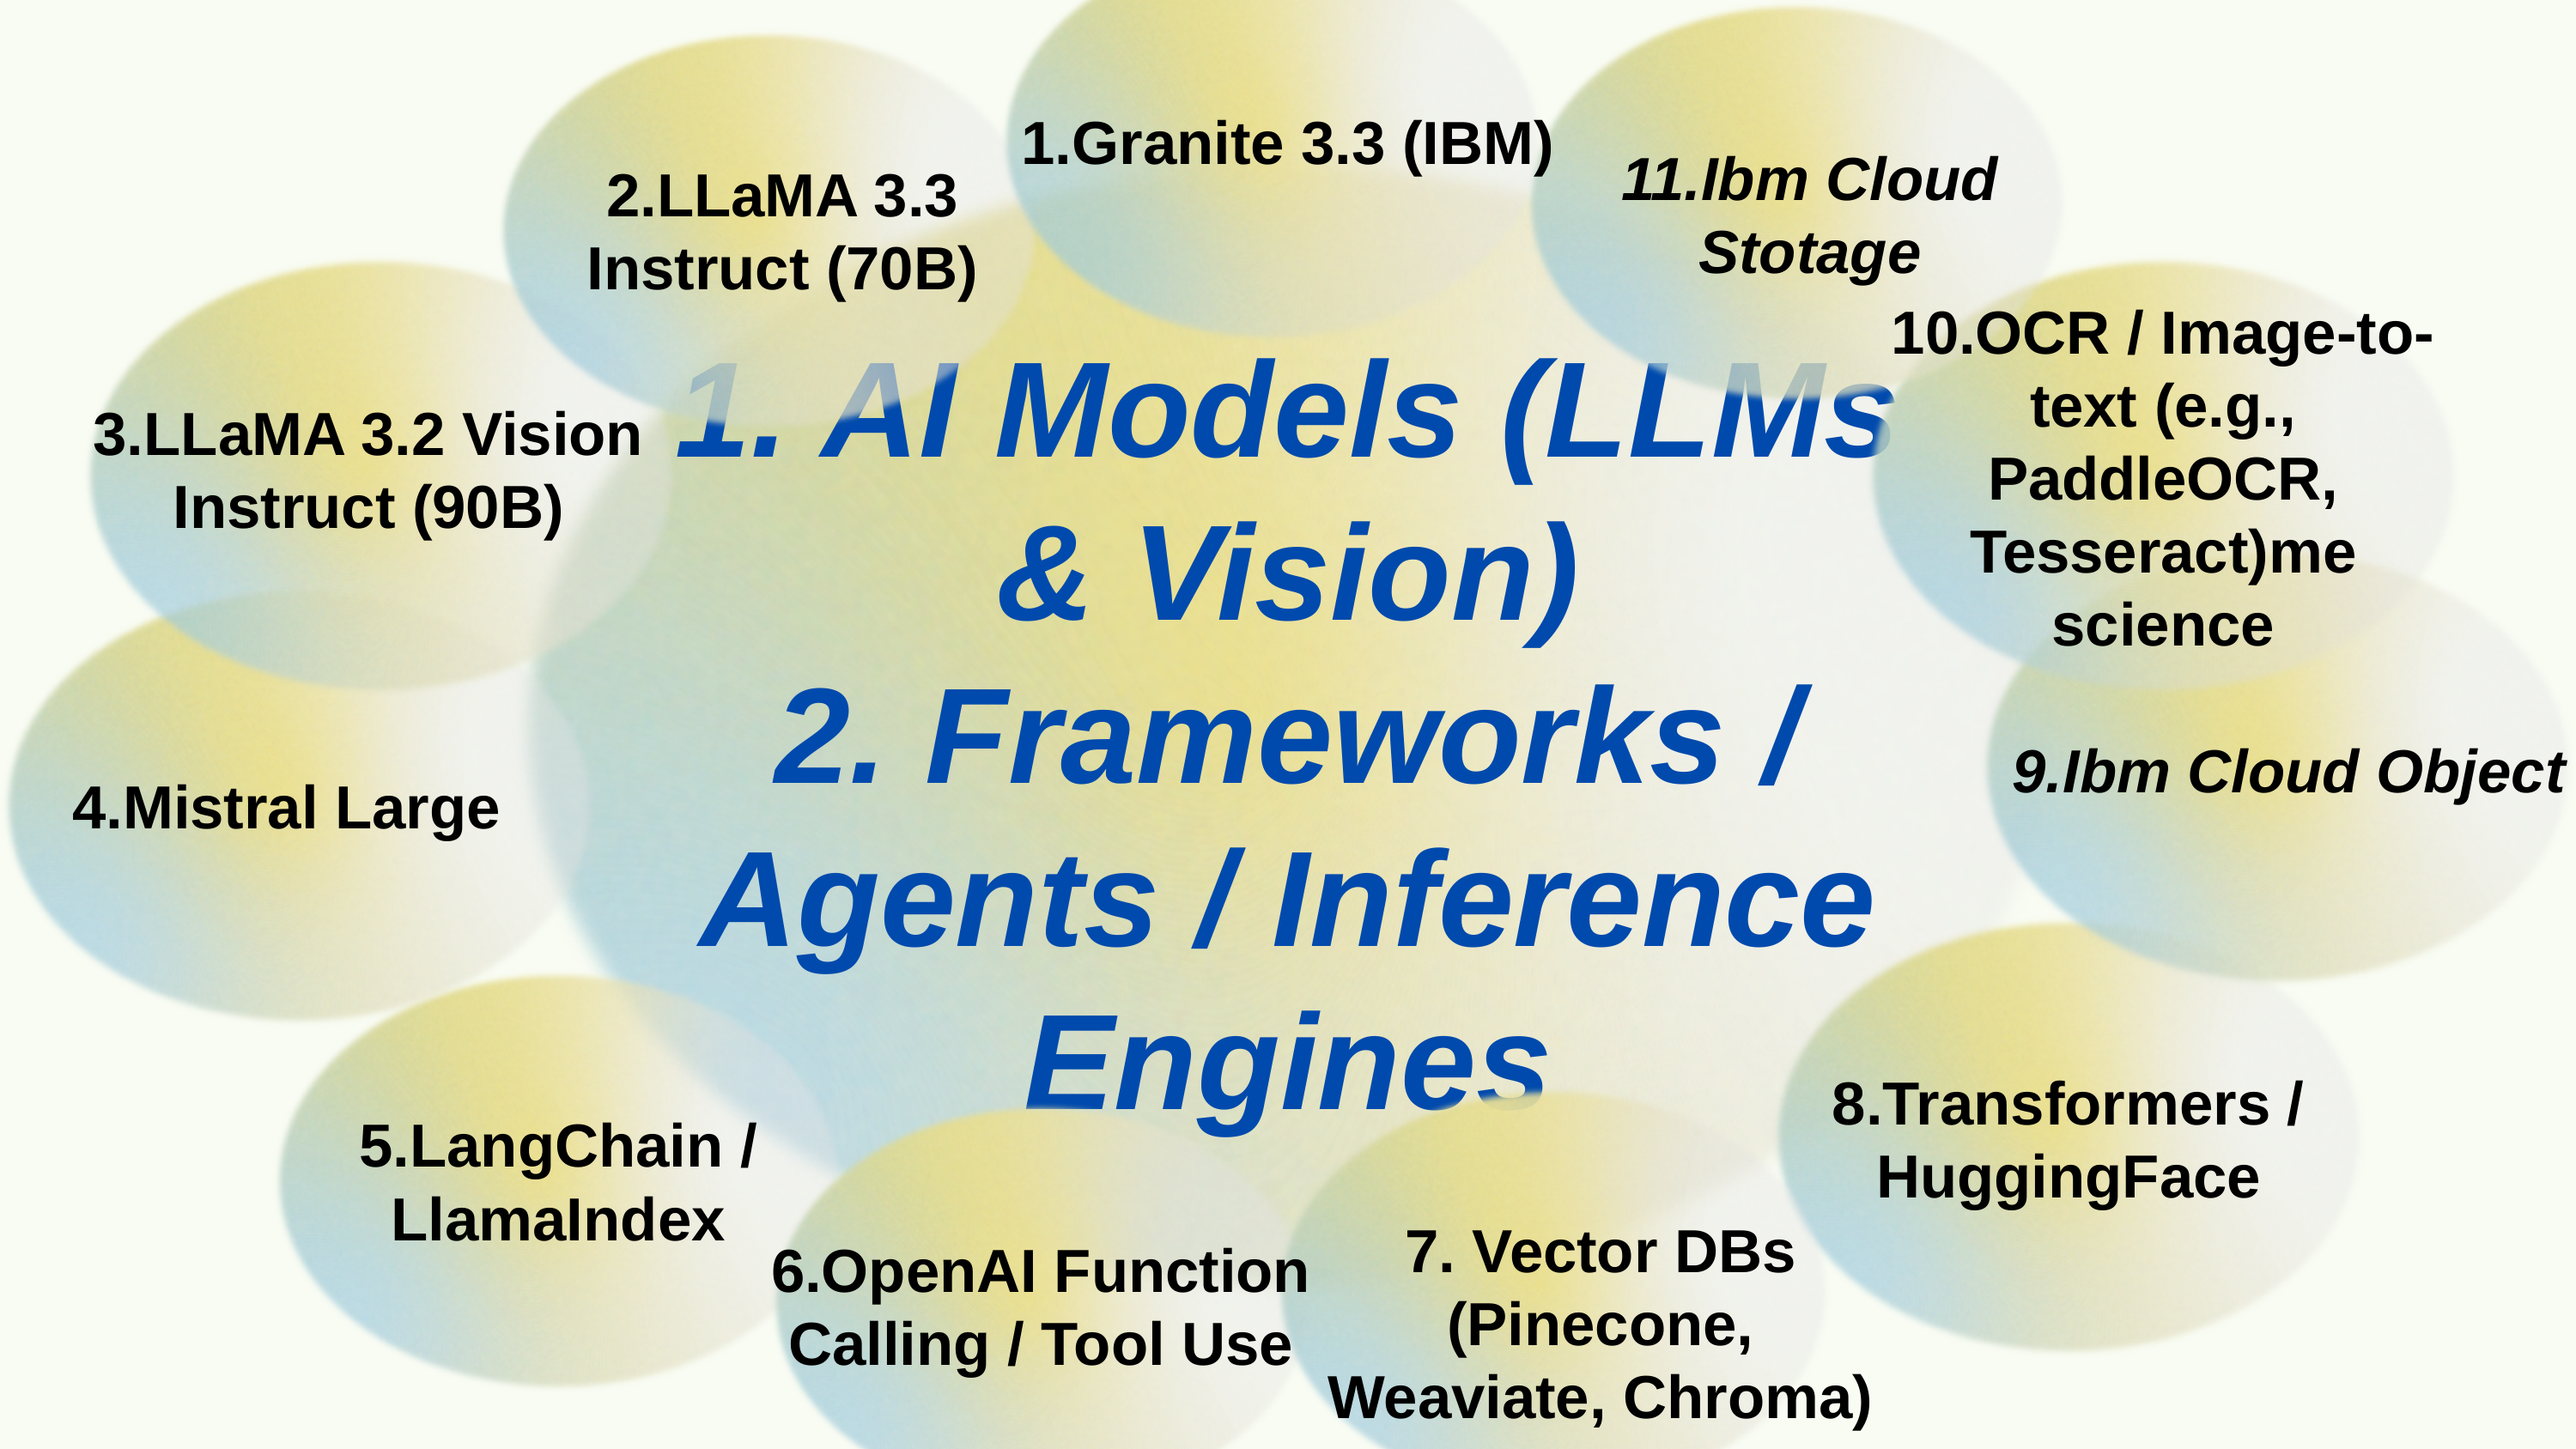

1.Granite 3.3 (IBM)
11.Ibm Cloud Stotage

2.LLaMA 3.3 Instruct (70B)

10.OCR / Image-to-text (e.g., PaddleOCR, Tesseract)me science
1. AI Models (LLMs & Vision)
2. Frameworks / Agents / Inference Engines

3.LLaMA 3.2 Vision Instruct (90B)

9.Ibm Cloud Object
4.Mistral Large

8.Transformers / HuggingFace

5.LangChain / LlamaIndex
7. Vector DBs (Pinecone, Weaviate, Chroma)
6.OpenAI Function Calling / Tool Use